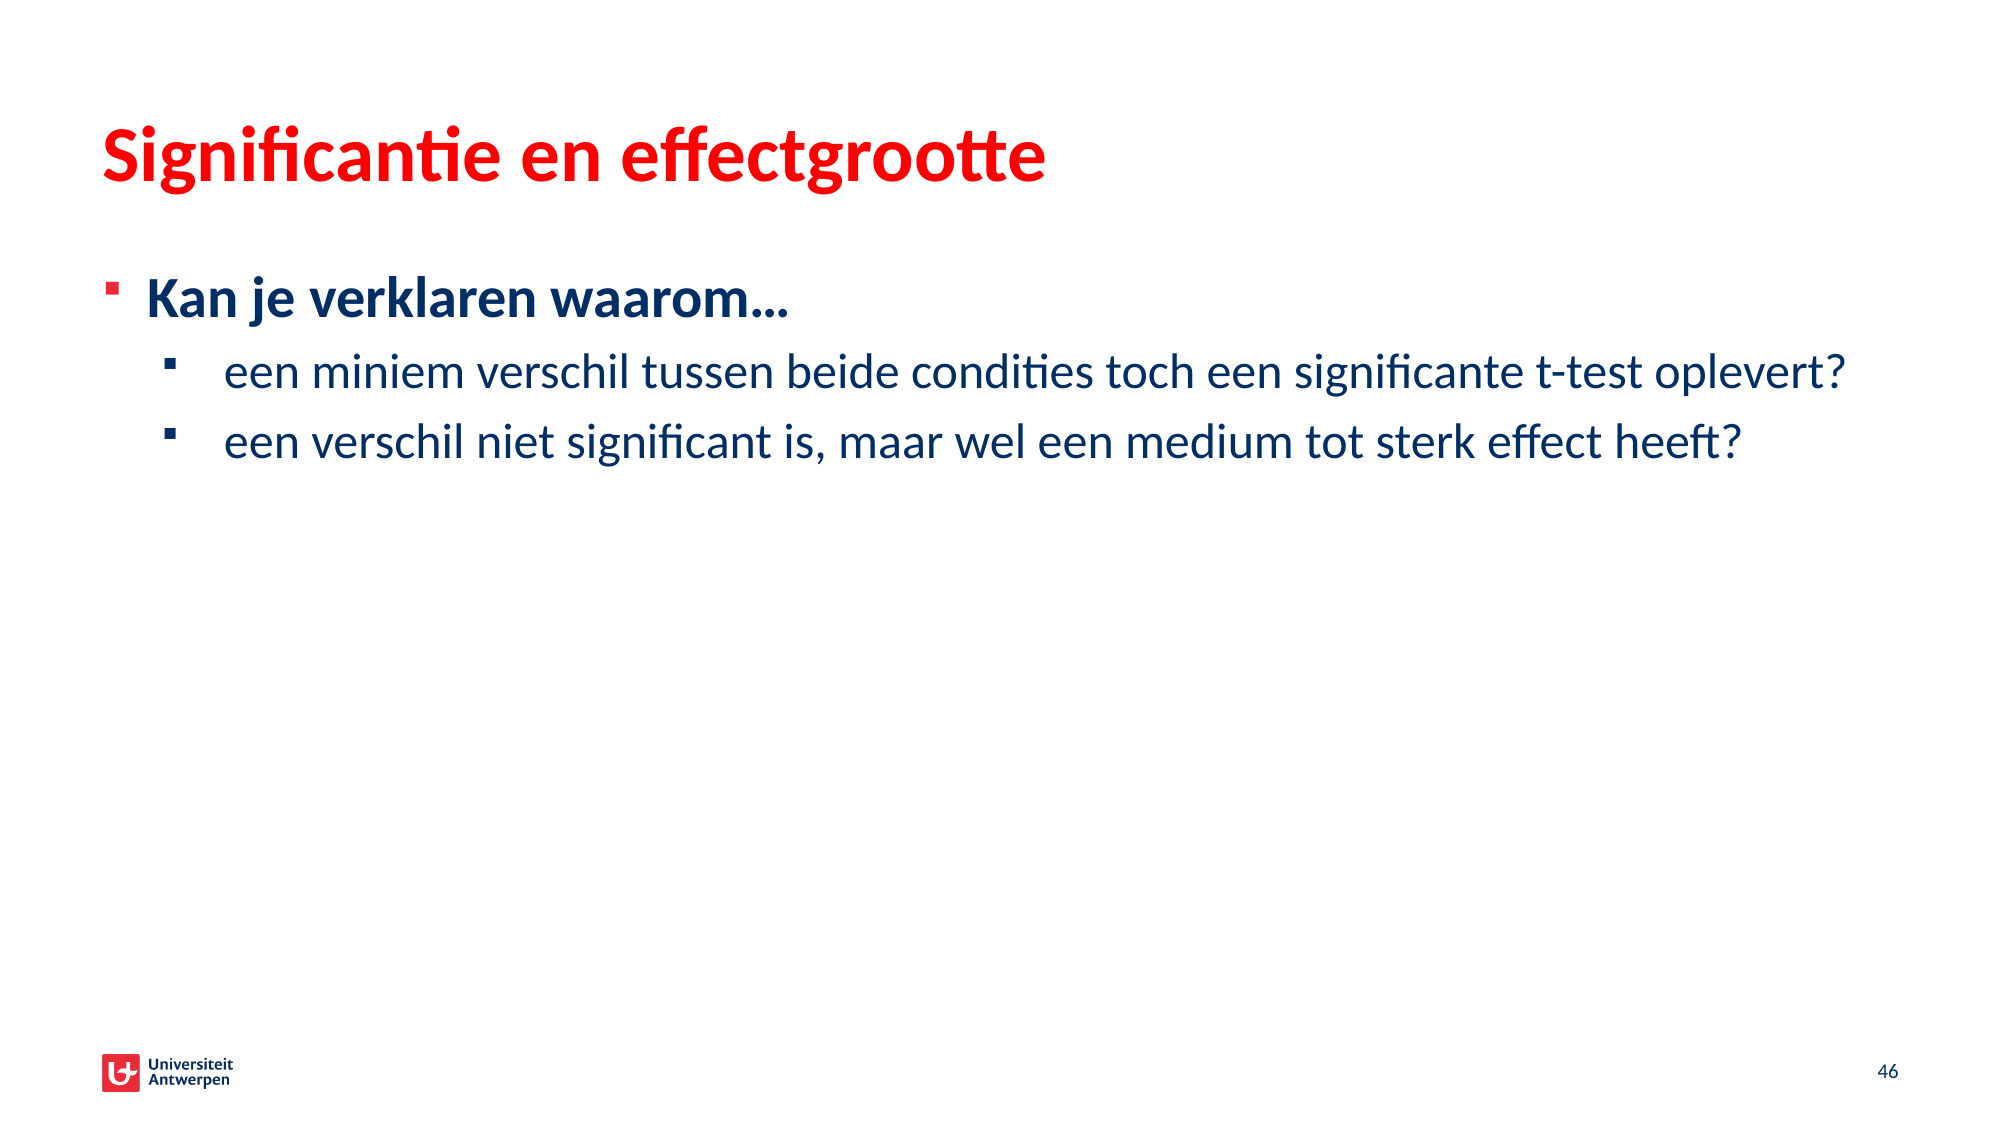

# Significantie en effectgrootte
Kan je verklaren waarom…
een miniem verschil tussen beide condities toch een significante t-test oplevert?
een verschil niet significant is, maar wel een medium tot sterk effect heeft?

46